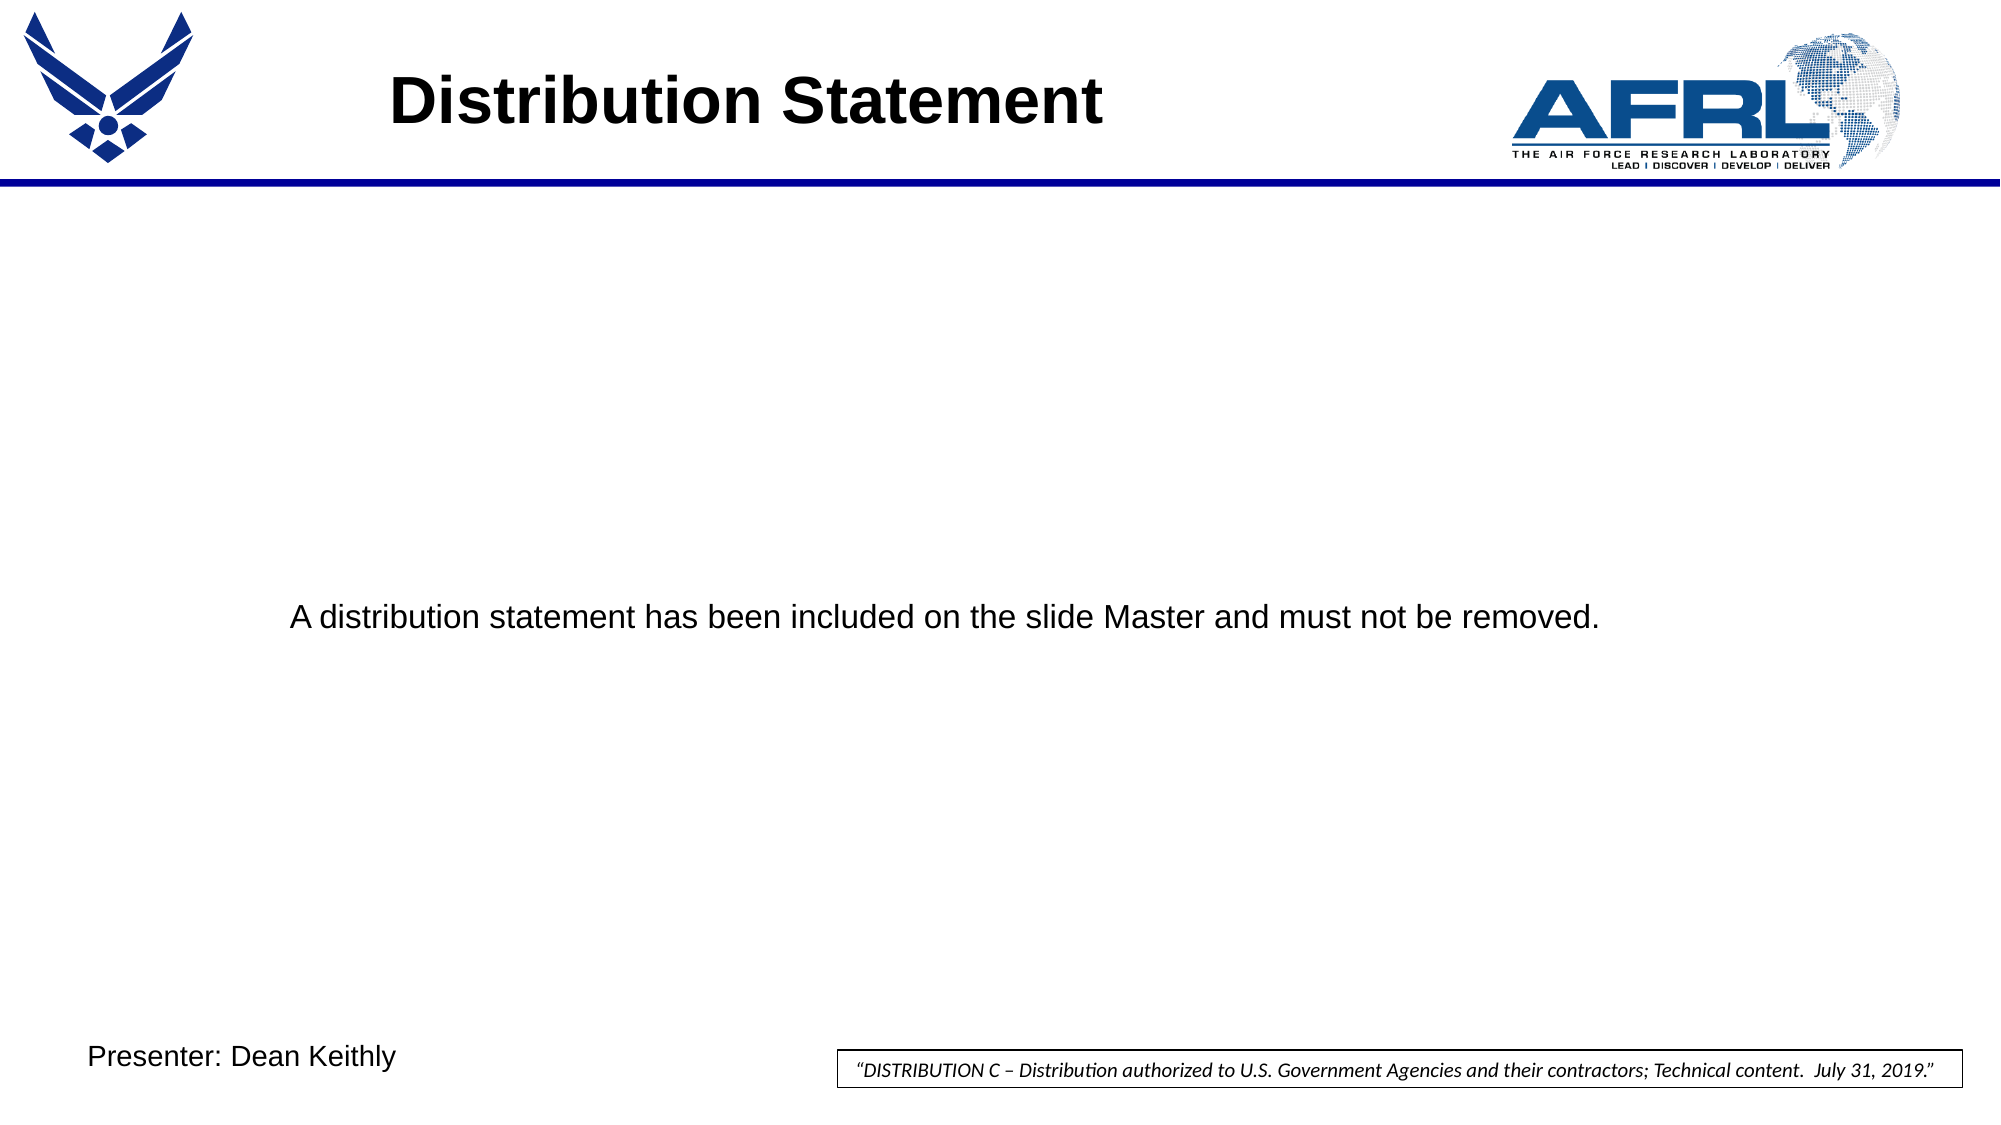

Distribution Statement
A distribution statement has been included on the slide Master and must not be removed.

Presenter: Dean Keithly